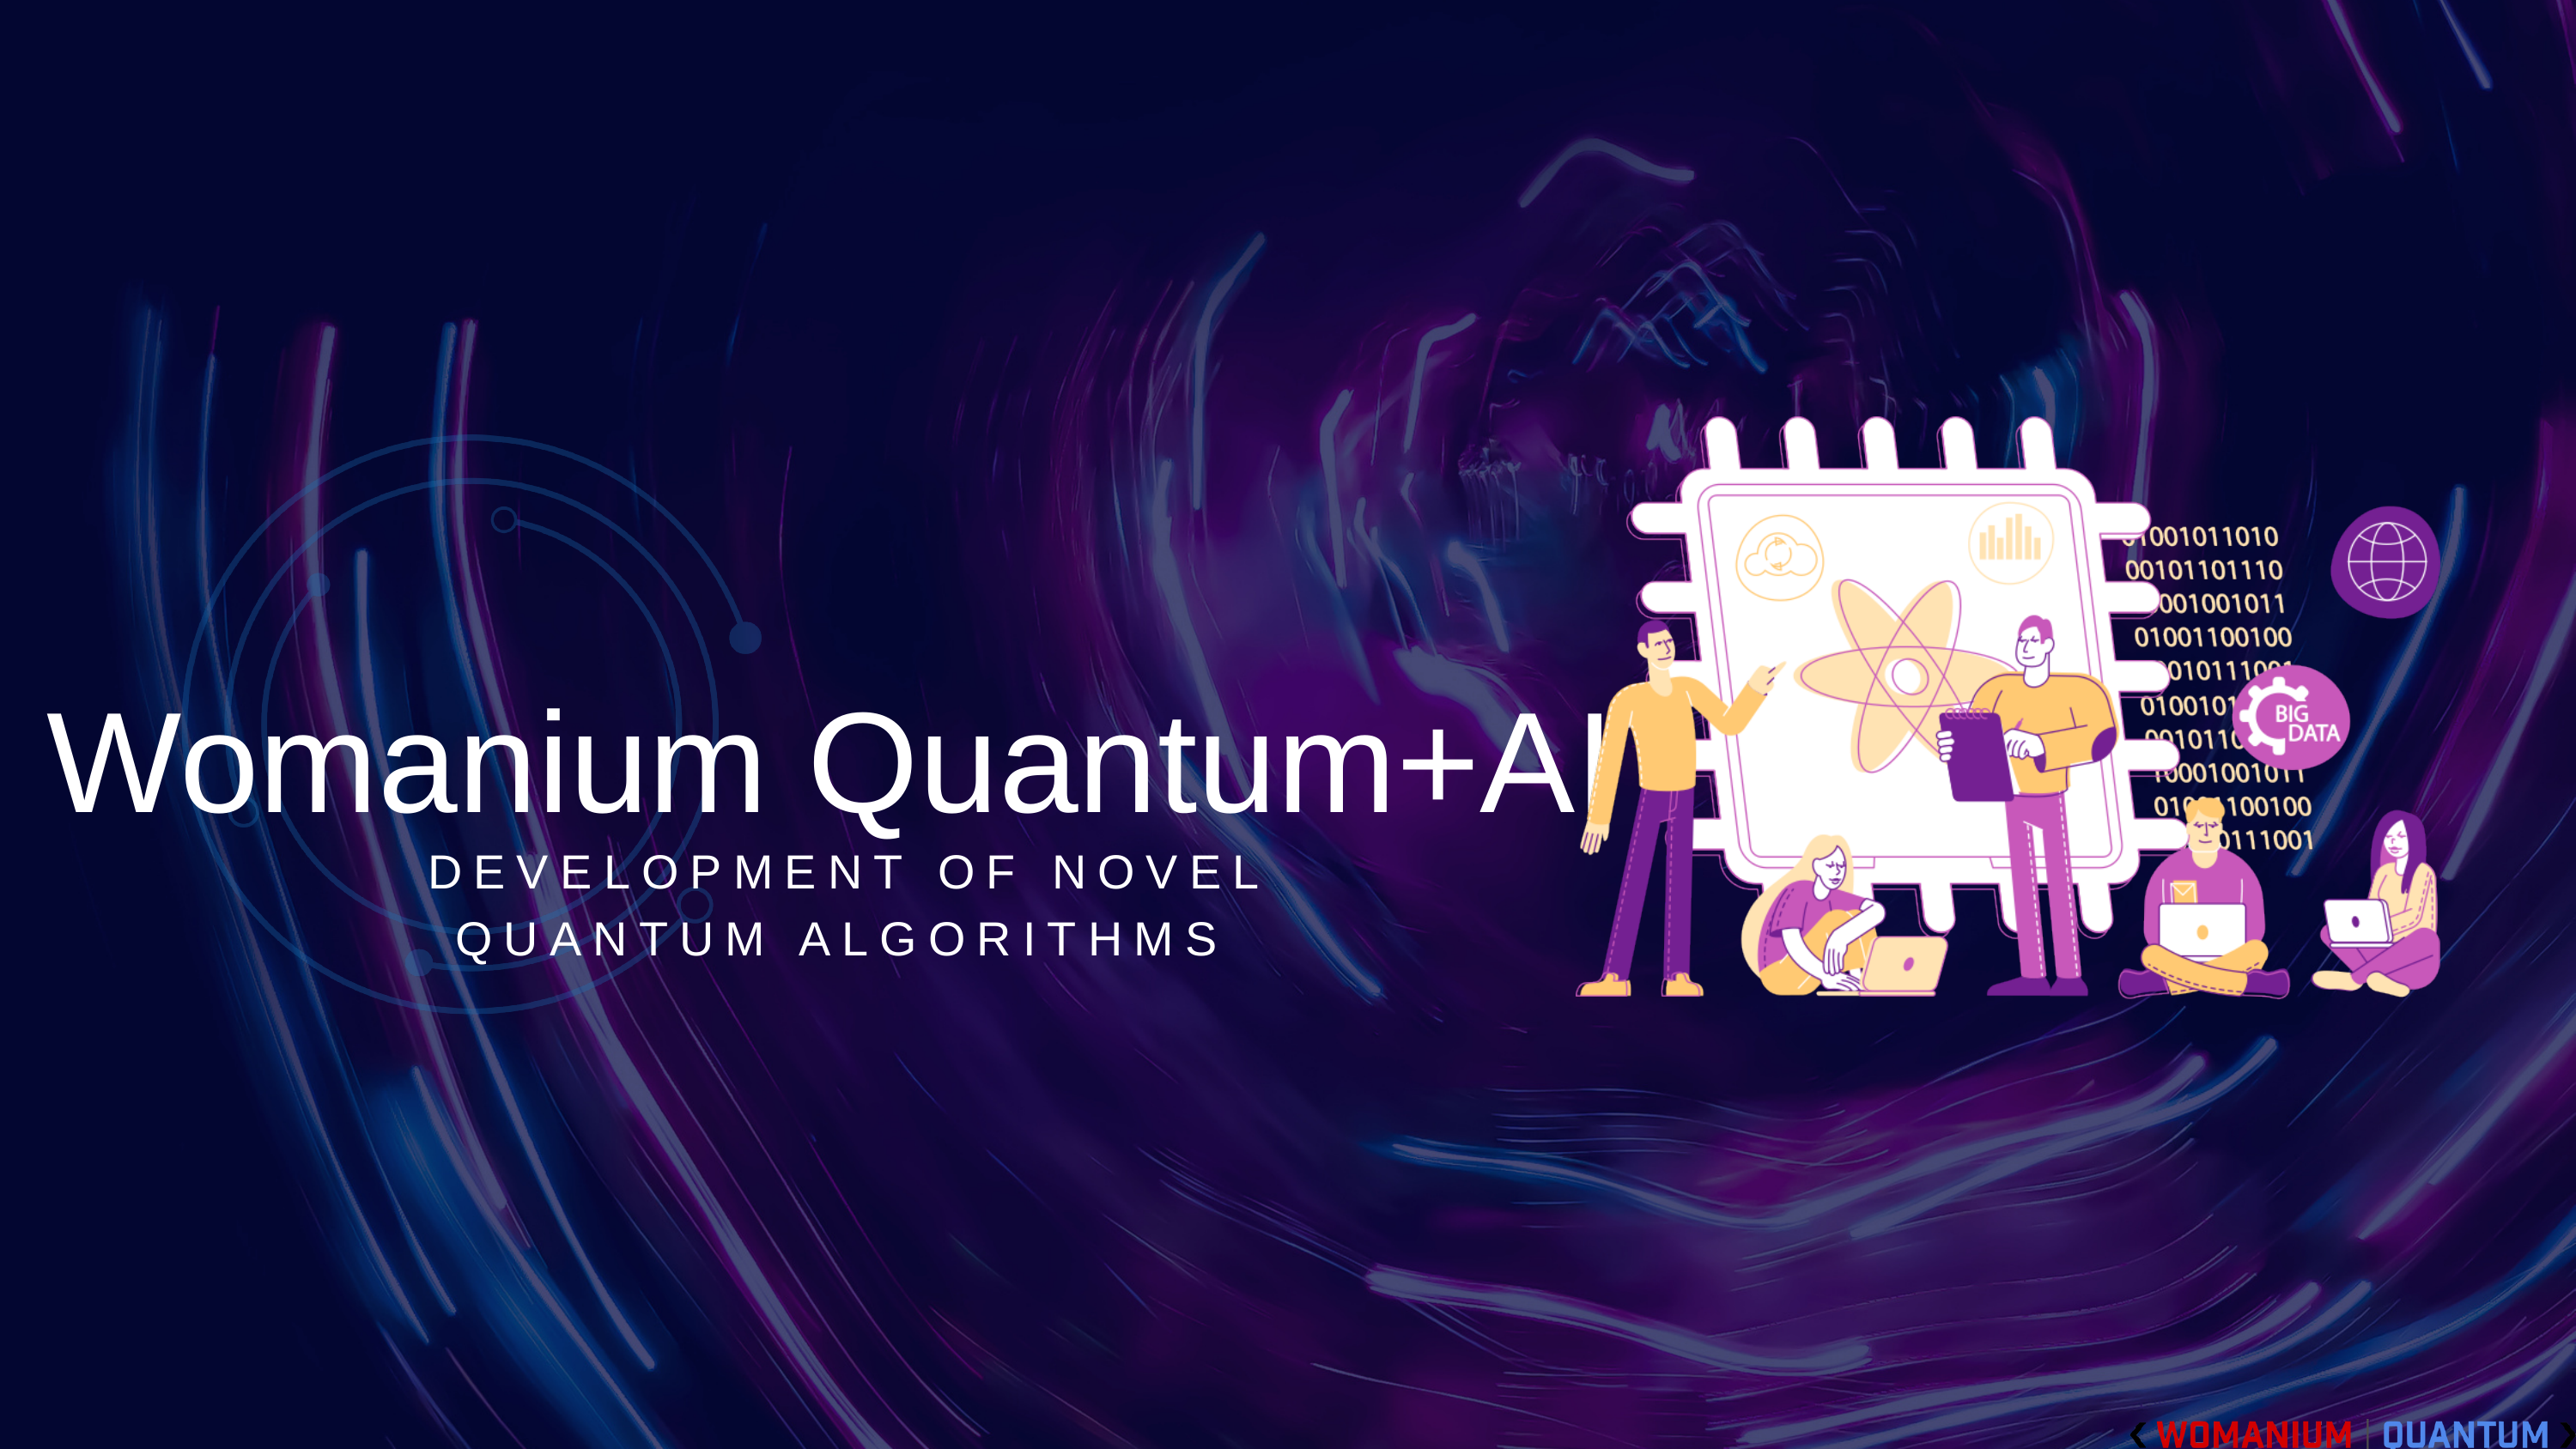

Womanium Quantum+AI

DEVELOPMENT OF NOVEL QUANTUM ALGORITHMS